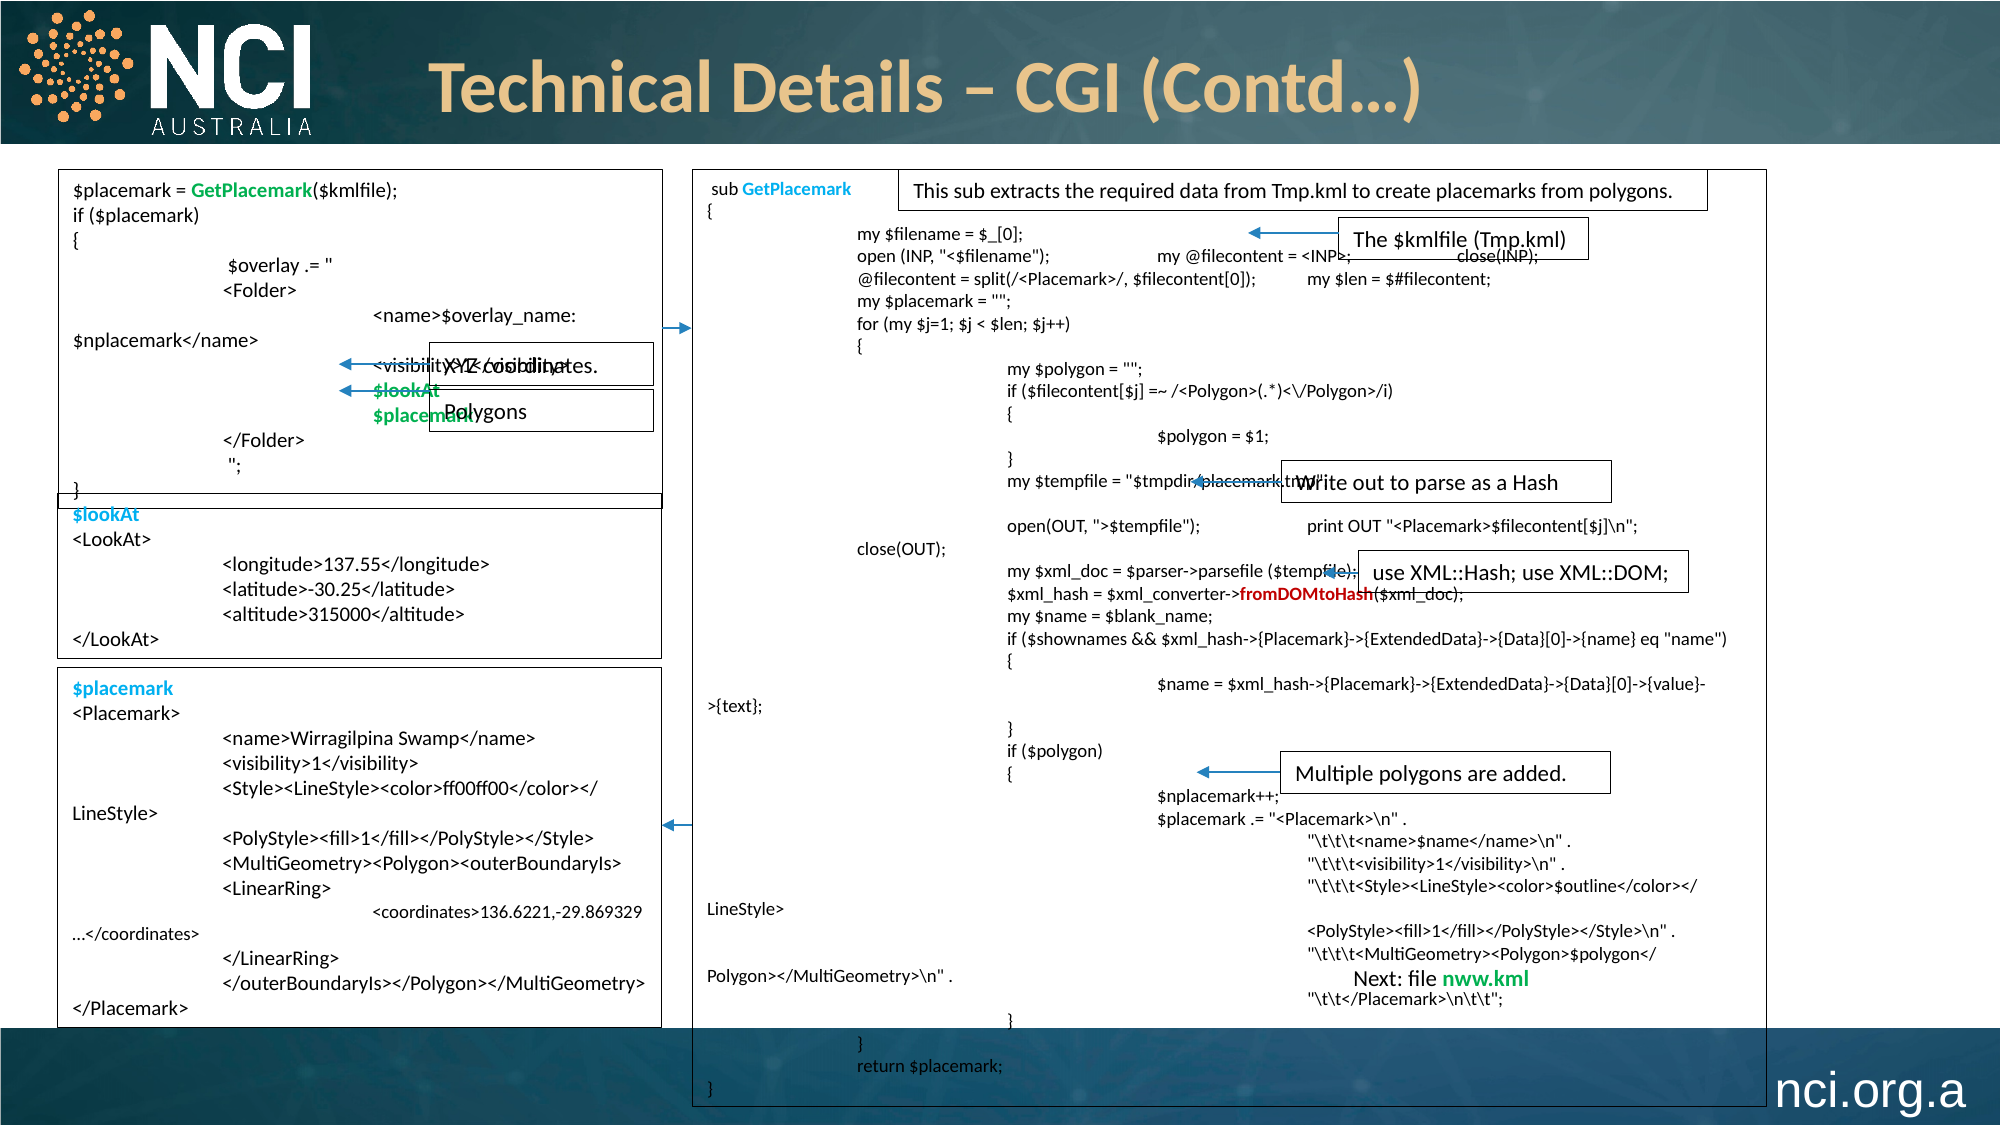

Technical Details – CGI (Contd…)
$placemark = GetPlacemark($kmlfile);
if ($placemark)
{
	 $overlay .= "
	<Folder>
		<name>$overlay_name: $nplacemark</name>
		<visibility>1</visibility>
		$lookAt
		$placemark
	</Folder>
	 ";
}
 sub GetPlacemark
{
	my $filename = $_[0];
	open (INP, "<$filename"); 	my @filecontent = <INP>; 	close(INP);
	@filecontent = split(/<Placemark>/, $filecontent[0]); 	my $len = $#filecontent;
	my $placemark = "";
	for (my $j=1; $j < $len; $j++)
	{
		my $polygon = "";
		if ($filecontent[$j] =~ /<Polygon>(.*)<\/Polygon>/i)
		{
			$polygon = $1;
		}
		my $tempfile = "$tmpdir/placemark.tmp";

		open(OUT, ">$tempfile"); 	print OUT "<Placemark>$filecontent[$j]\n"; 	close(OUT);
		my $xml_doc = $parser->parsefile ($tempfile);
		$xml_hash = $xml_converter->fromDOMtoHash($xml_doc);
		my $name = $blank_name;
		if ($shownames && $xml_hash->{Placemark}->{ExtendedData}->{Data}[0]->{name} eq "name")
		{
			$name = $xml_hash->{Placemark}->{ExtendedData}->{Data}[0]->{value}->{text};
		}
		if ($polygon)
		{
			$nplacemark++;
			$placemark .= "<Placemark>\n" .
				"\t\t\t<name>$name</name>\n" .
				"\t\t\t<visibility>1</visibility>\n" .
				"\t\t\t<Style><LineStyle><color>$outline</color></LineStyle>
				<PolyStyle><fill>1</fill></PolyStyle></Style>\n" .
				"\t\t\t<MultiGeometry><Polygon>$polygon</Polygon></MultiGeometry>\n" .
				"\t\t</Placemark>\n\t\t";
		}
	}
	return $placemark;
}
This sub extracts the required data from Tmp.kml to create placemarks from polygons.
The $kmlfile (Tmp.kml)
XYZ coordinates.
Polygons
Write out to parse as a Hash
$lookAt
<LookAt>
	<longitude>137.55</longitude>
	<latitude>-30.25</latitude>
	<altitude>315000</altitude>
</LookAt>
use XML::Hash; use XML::DOM;
$placemark
<Placemark>
	<name>Wirragilpina Swamp</name>
	<visibility>1</visibility>
	<Style><LineStyle><color>ff00ff00</color></LineStyle>
	<PolyStyle><fill>1</fill></PolyStyle></Style>
	<MultiGeometry><Polygon><outerBoundaryIs>
	<LinearRing>
		<coordinates>136.6221,-29.869329 …</coordinates>
	</LinearRing>
	</outerBoundaryIs></Polygon></MultiGeometry>
</Placemark>
Multiple polygons are added.
Next: file nww.kml